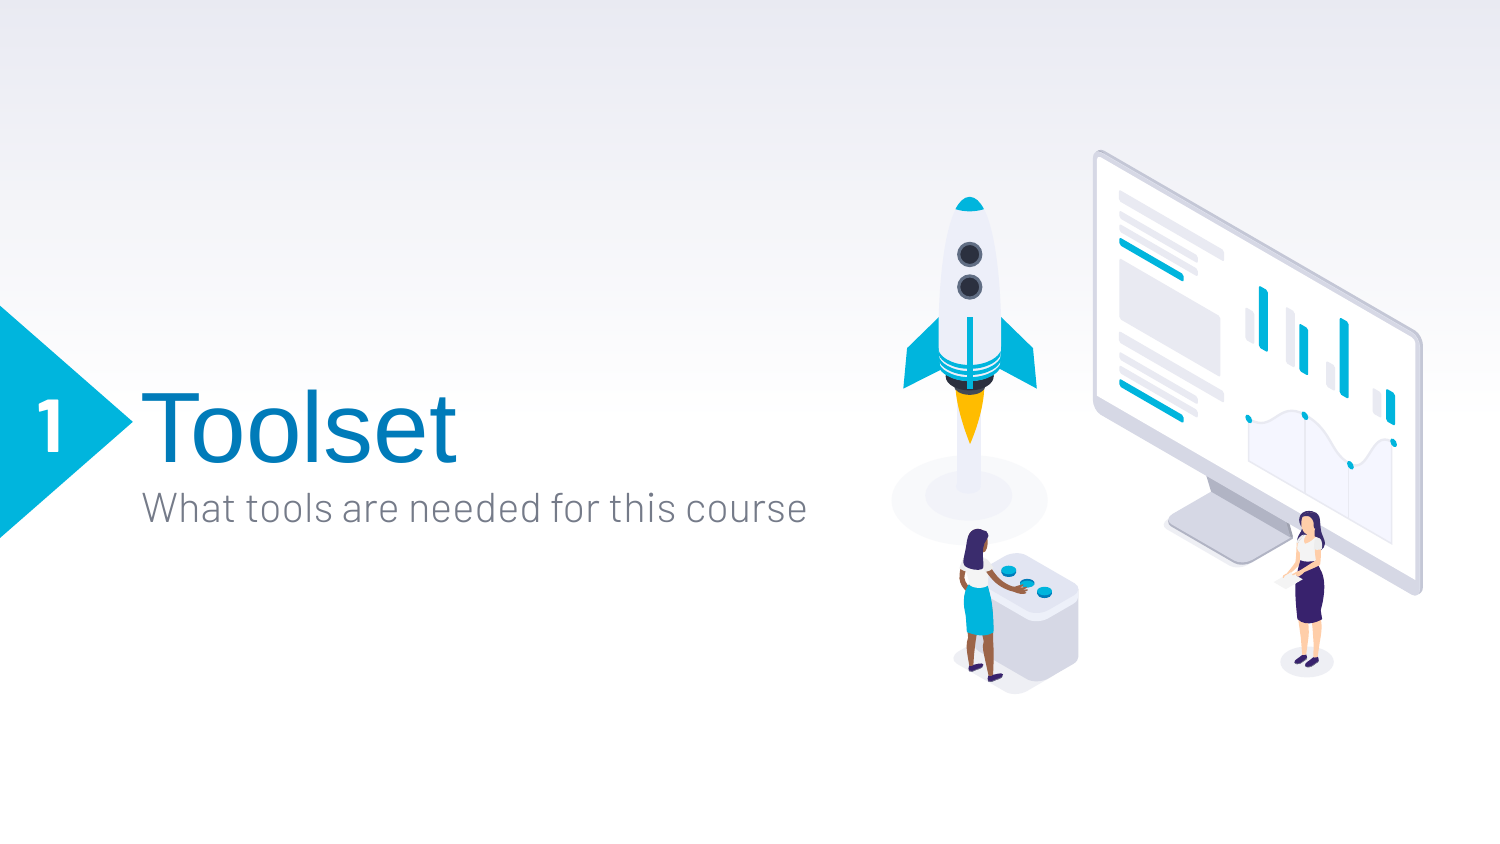

# Toolset
1
What tools are needed for this course